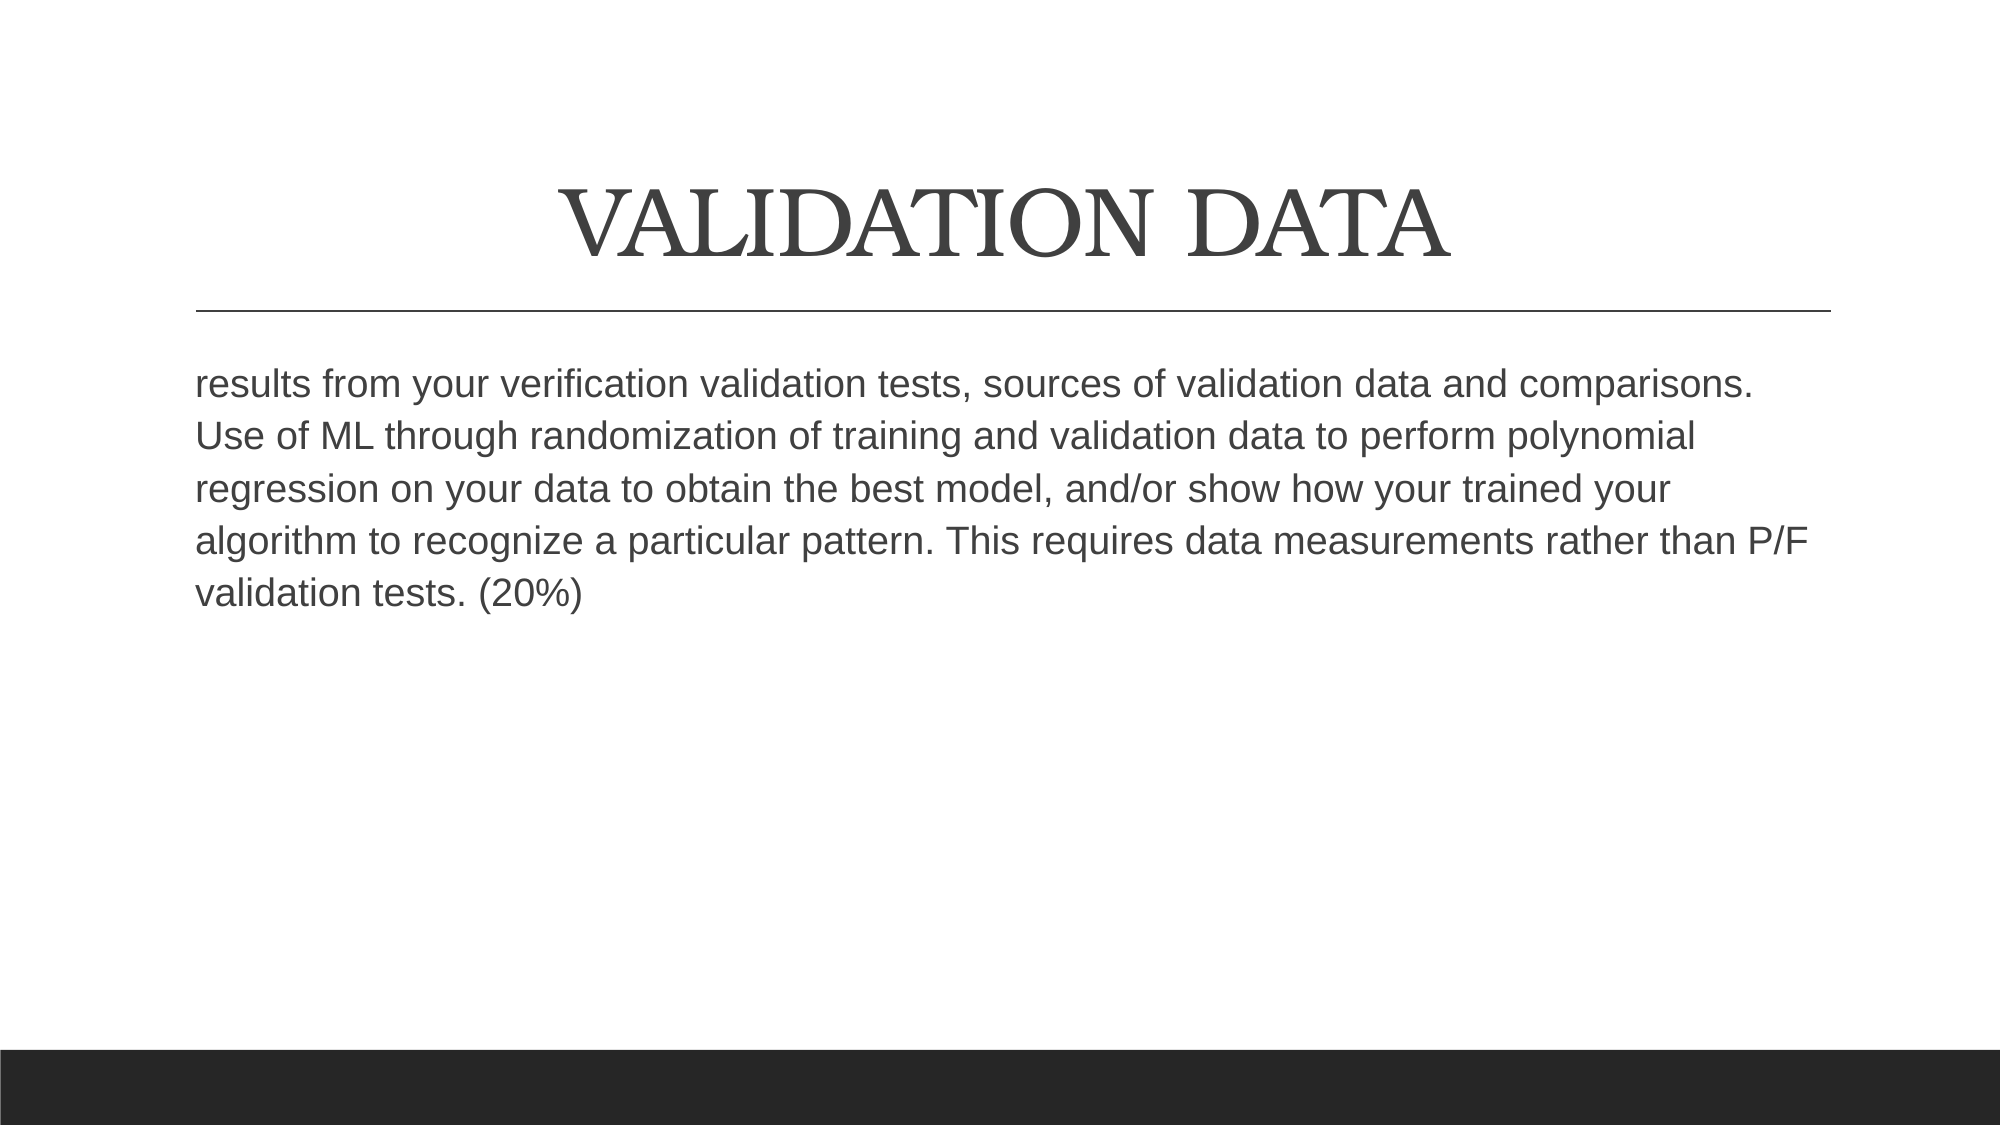

# VALIDATION DATA
results from your verification validation tests, sources of validation data and comparisons.  Use of ML through randomization of training and validation data to perform polynomial regression on your data to obtain the best model, and/or show how your trained your algorithm to recognize a particular pattern. This requires data measurements rather than P/F validation tests. (20%)